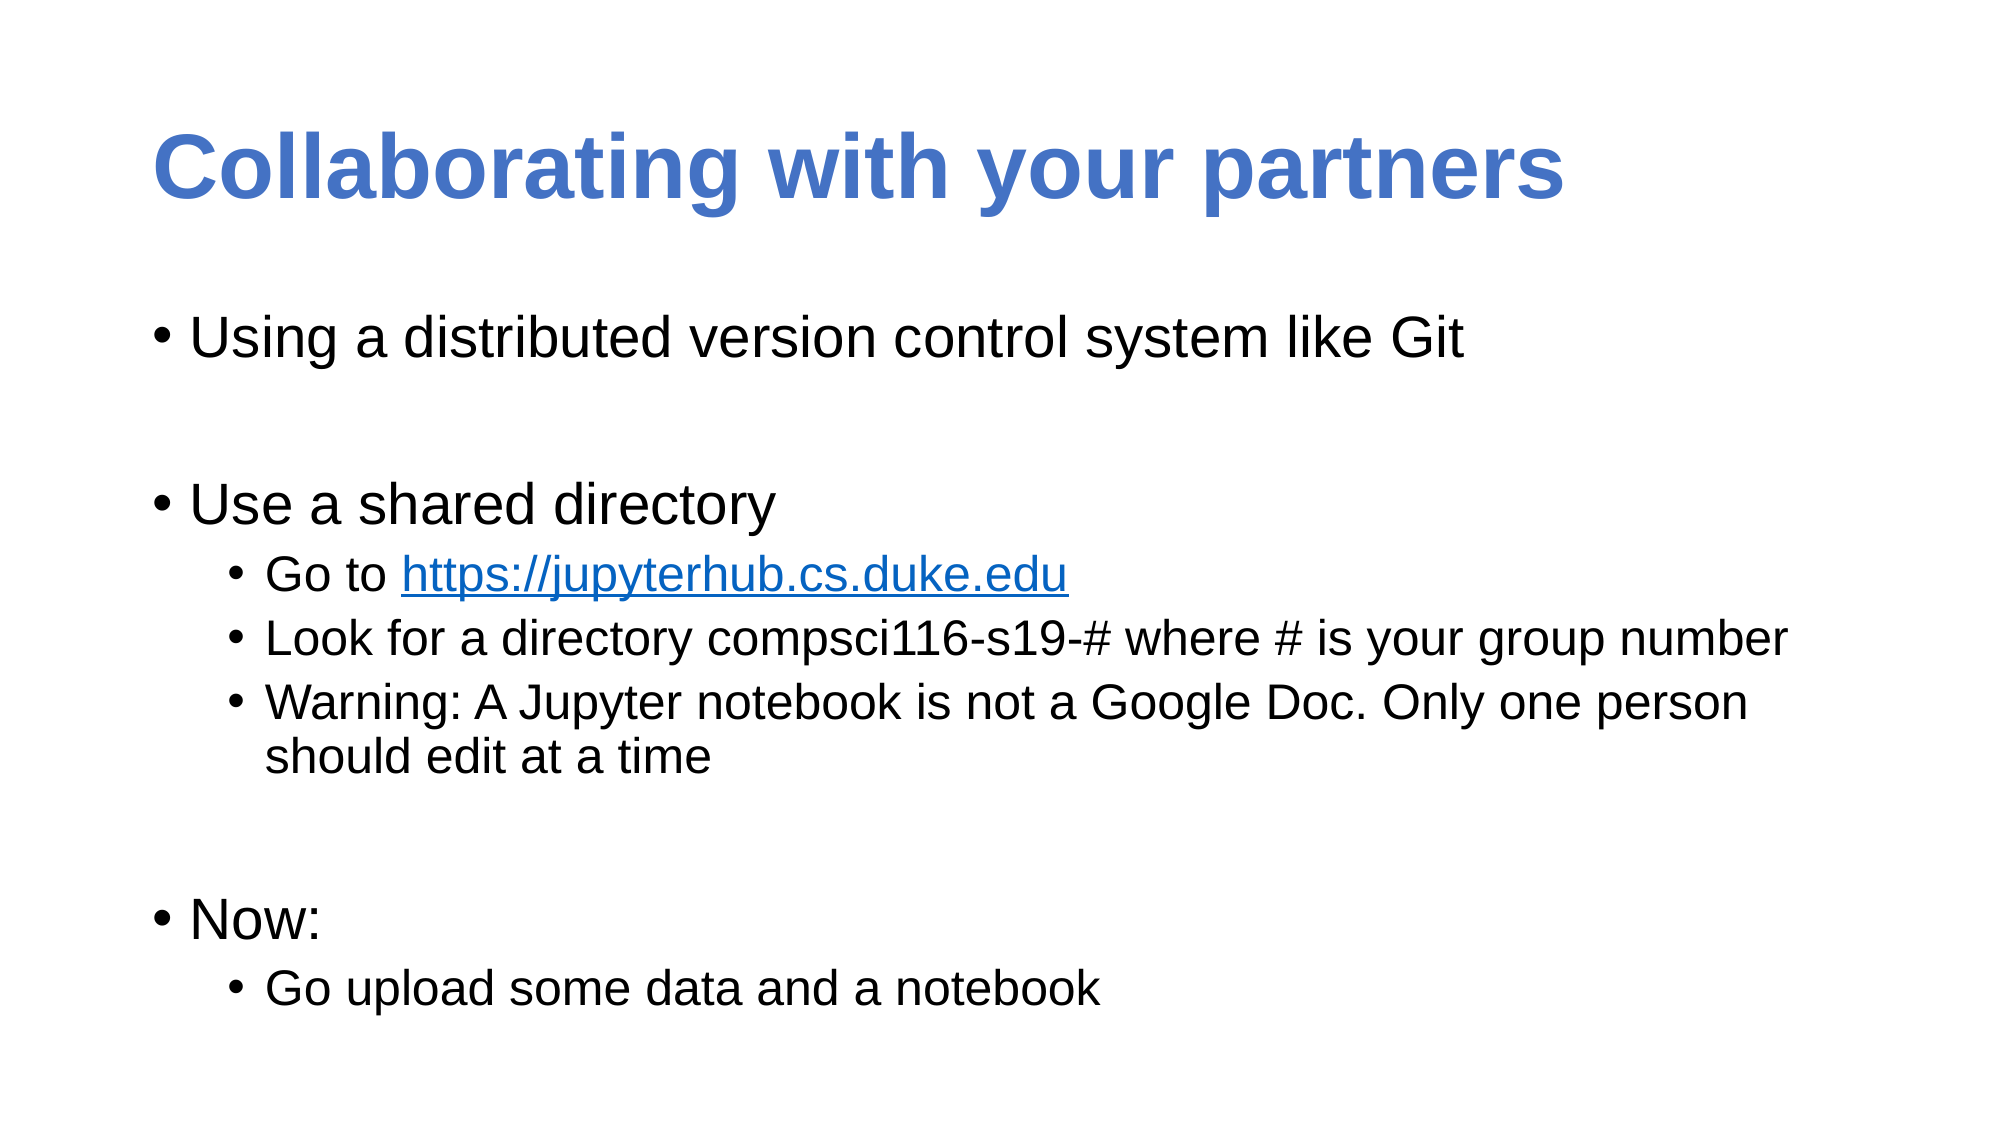

# Collaborating with your partners
Using a distributed version control system like Git

Use a shared directory
Go to https://jupyterhub.cs.duke.edu
Look for a directory compsci116-s19-# where # is your group number
Warning: A Jupyter notebook is not a Google Doc. Only one person should edit at a time

Now:
Go upload some data and a notebook